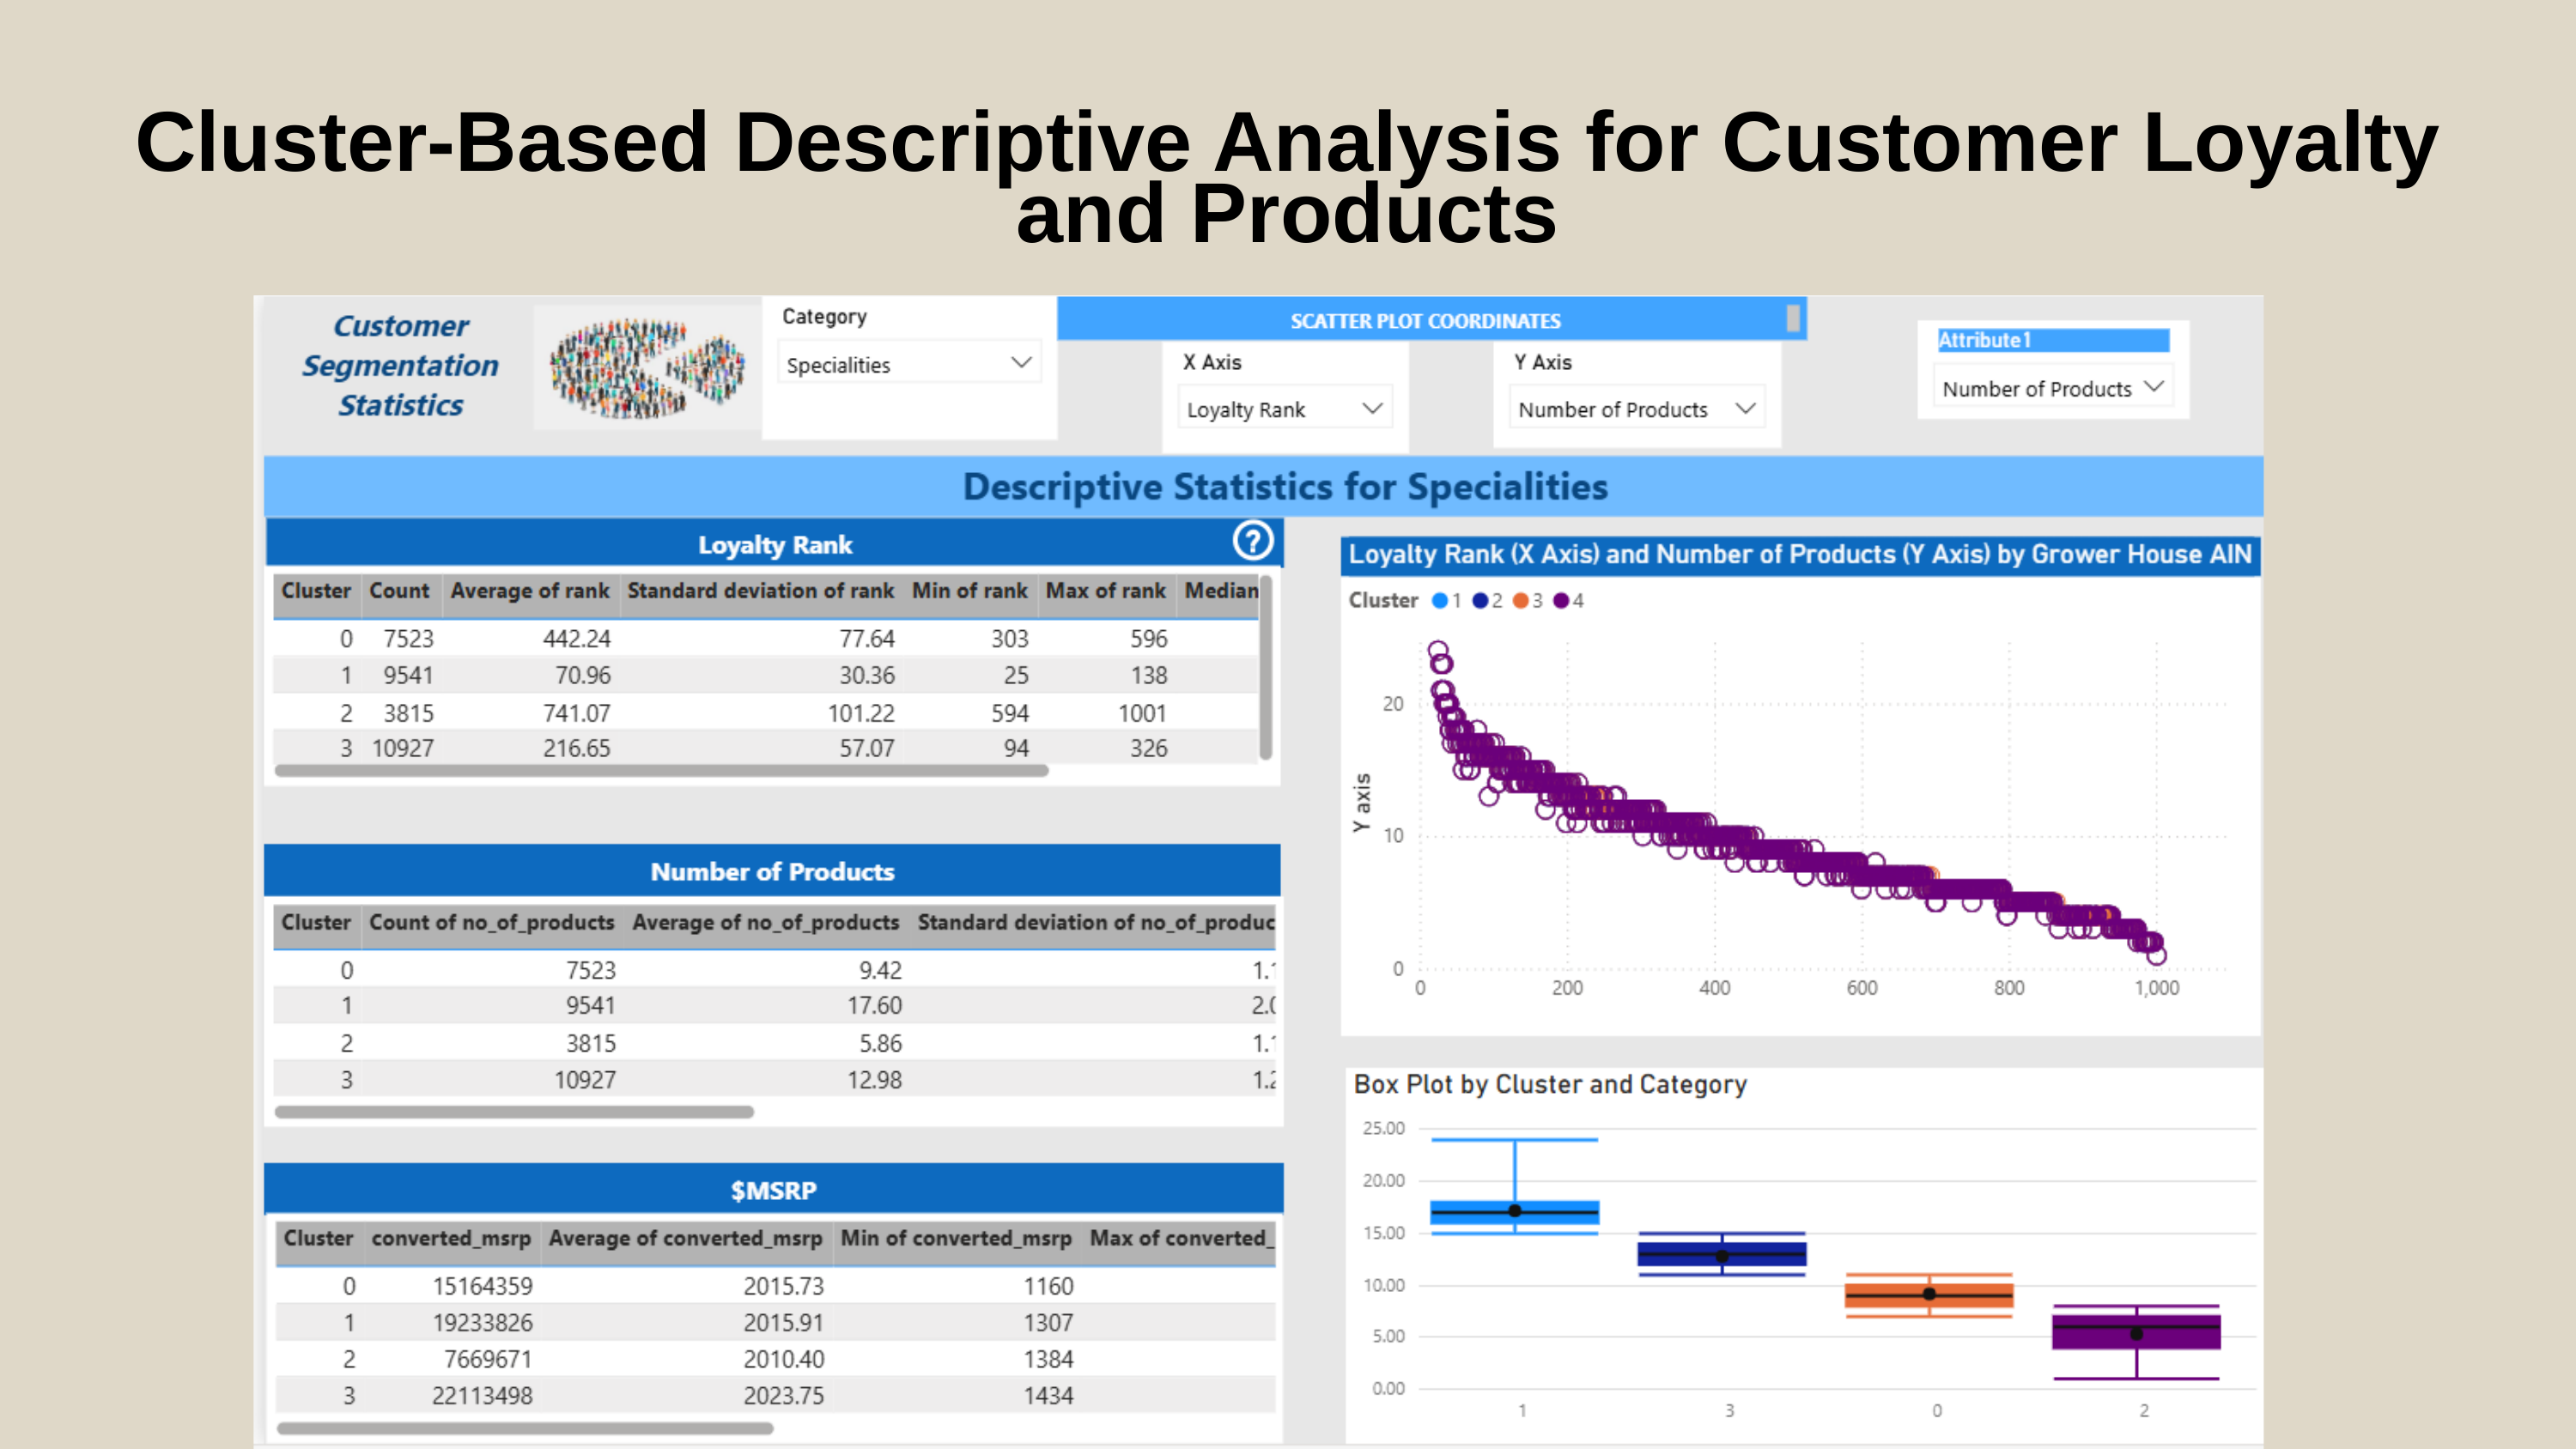

Cluster-Based Descriptive Analysis for Customer Loyalty and Products